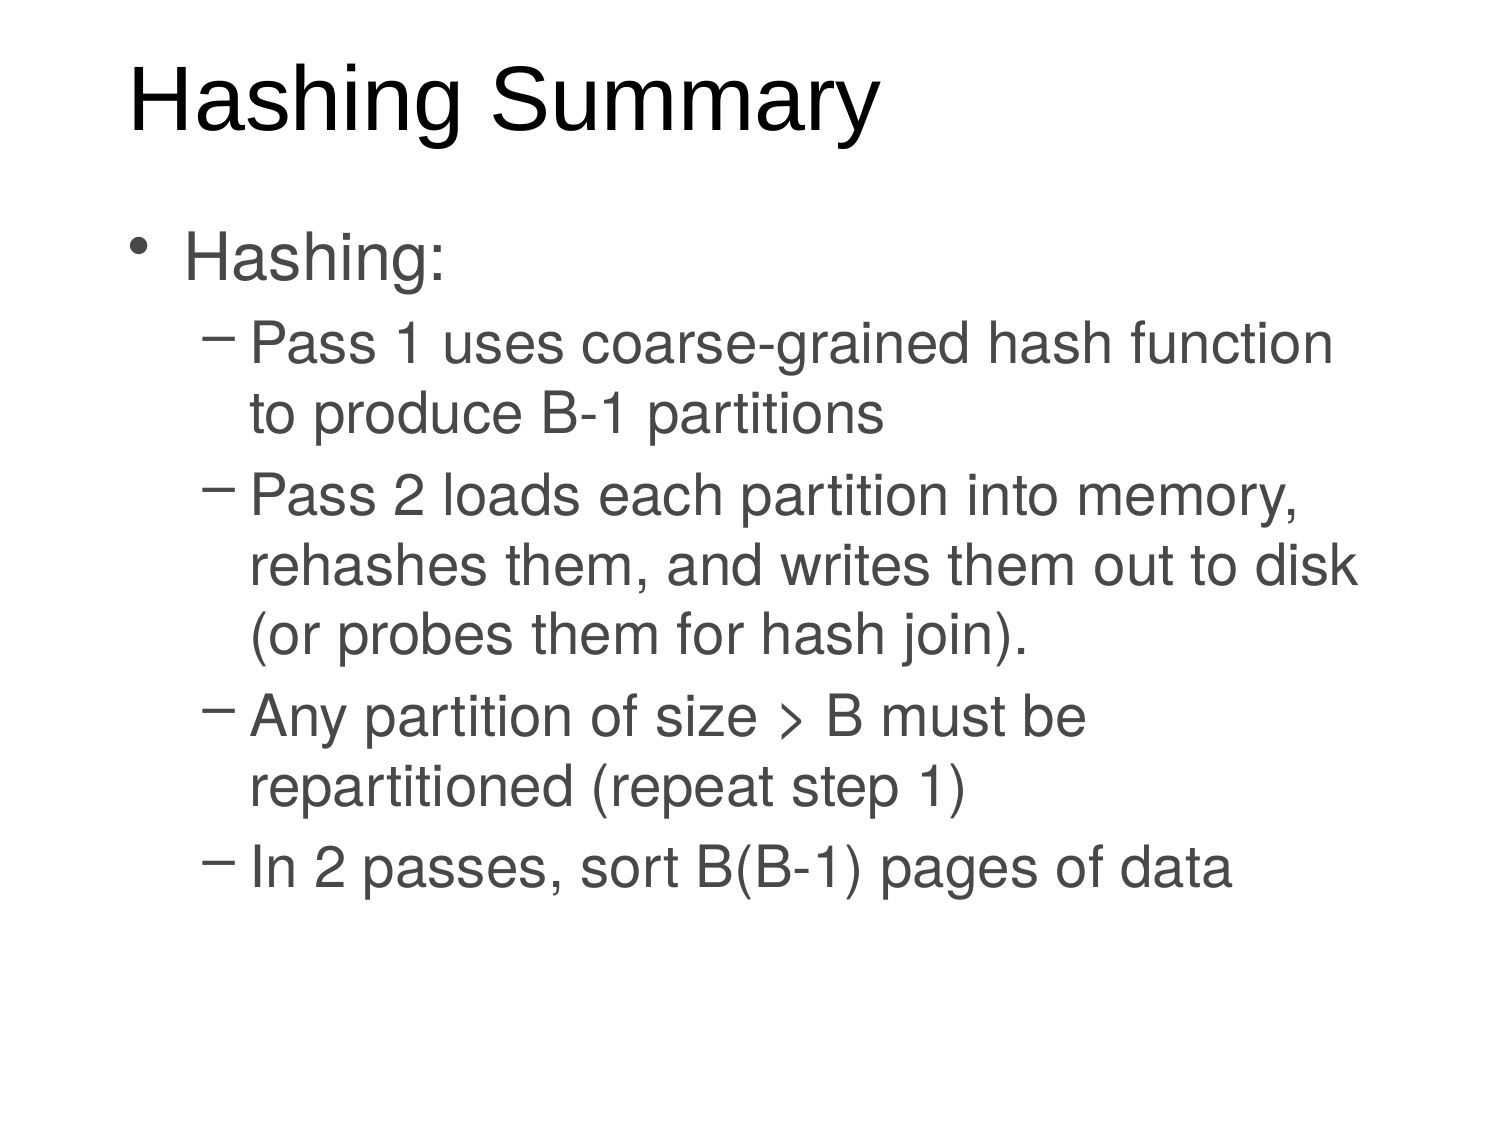

# Hashing Summary
Hashing:
Pass 1 uses coarse-grained hash function to produce B-1 partitions
Pass 2 loads each partition into memory, rehashes them, and writes them out to disk (or probes them for hash join).
Any partition of size > B must be repartitioned (repeat step 1)
In 2 passes, sort B(B-1) pages of data